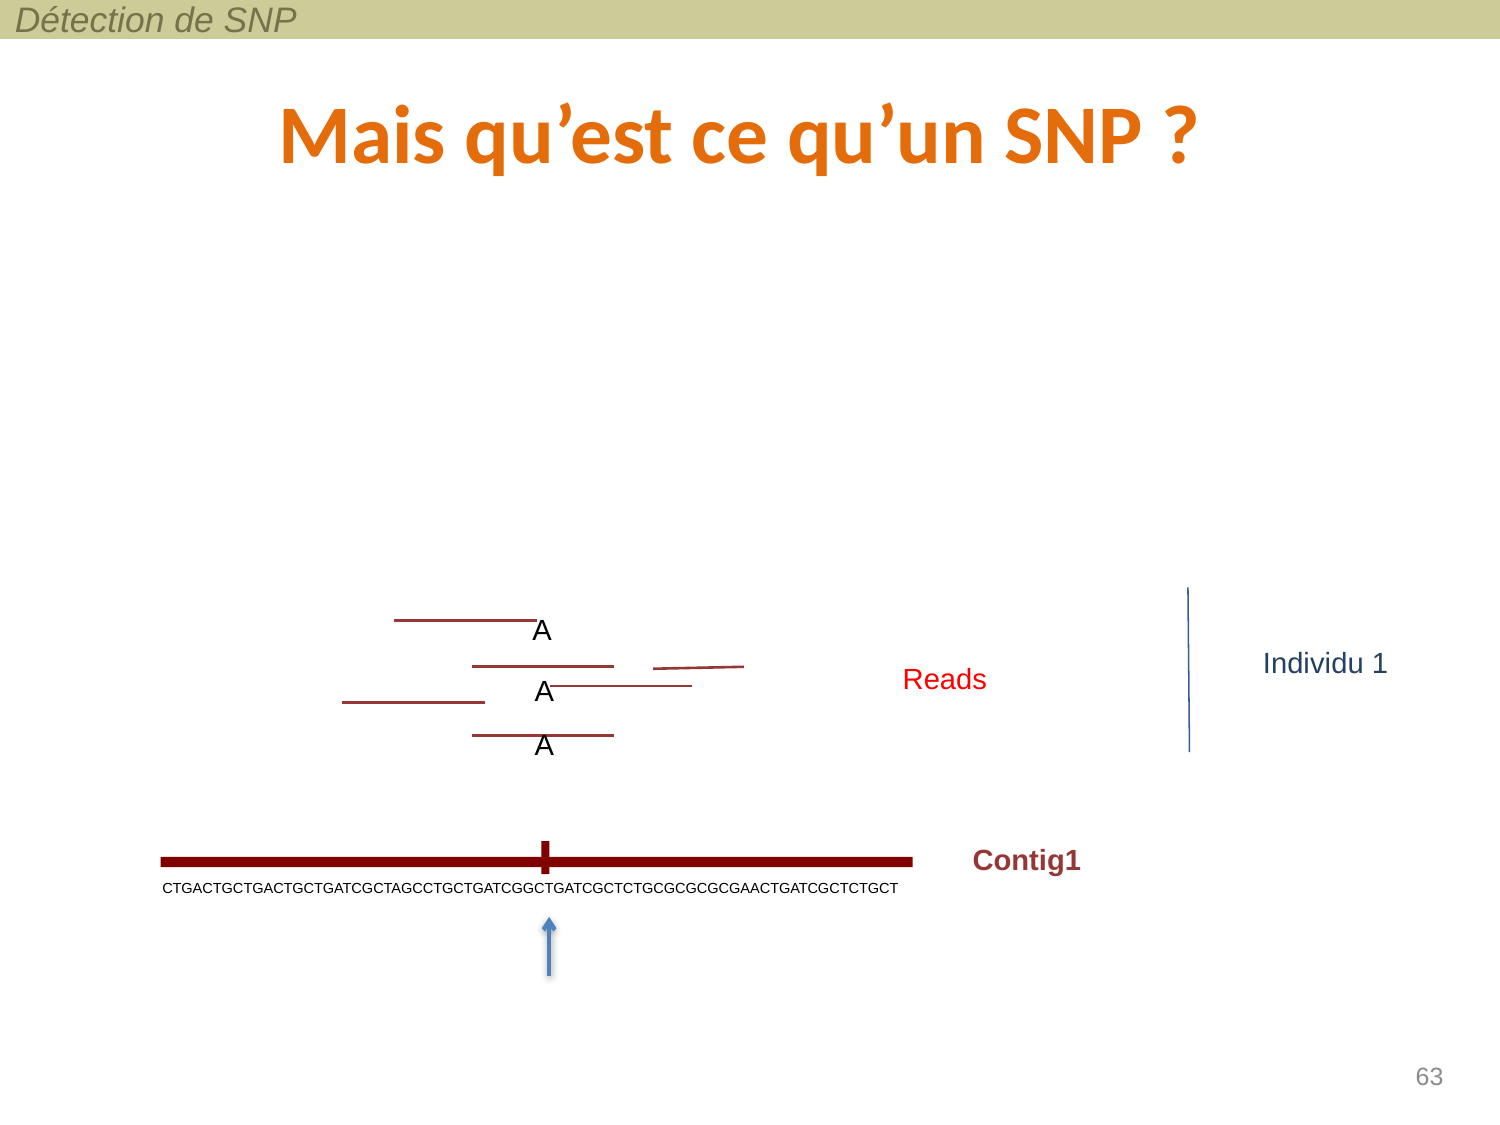

Détection de SNP
# Mais qu’est ce qu’un SNP ?
A
Individu 1
Reads
A
A
Contig1

CTGACTGCTGACTGCTGATCGCTAGCCTGCTGATCGGCTGATCGCTCTGCGCGCGCGAACTGATCGCTCTGCT
63